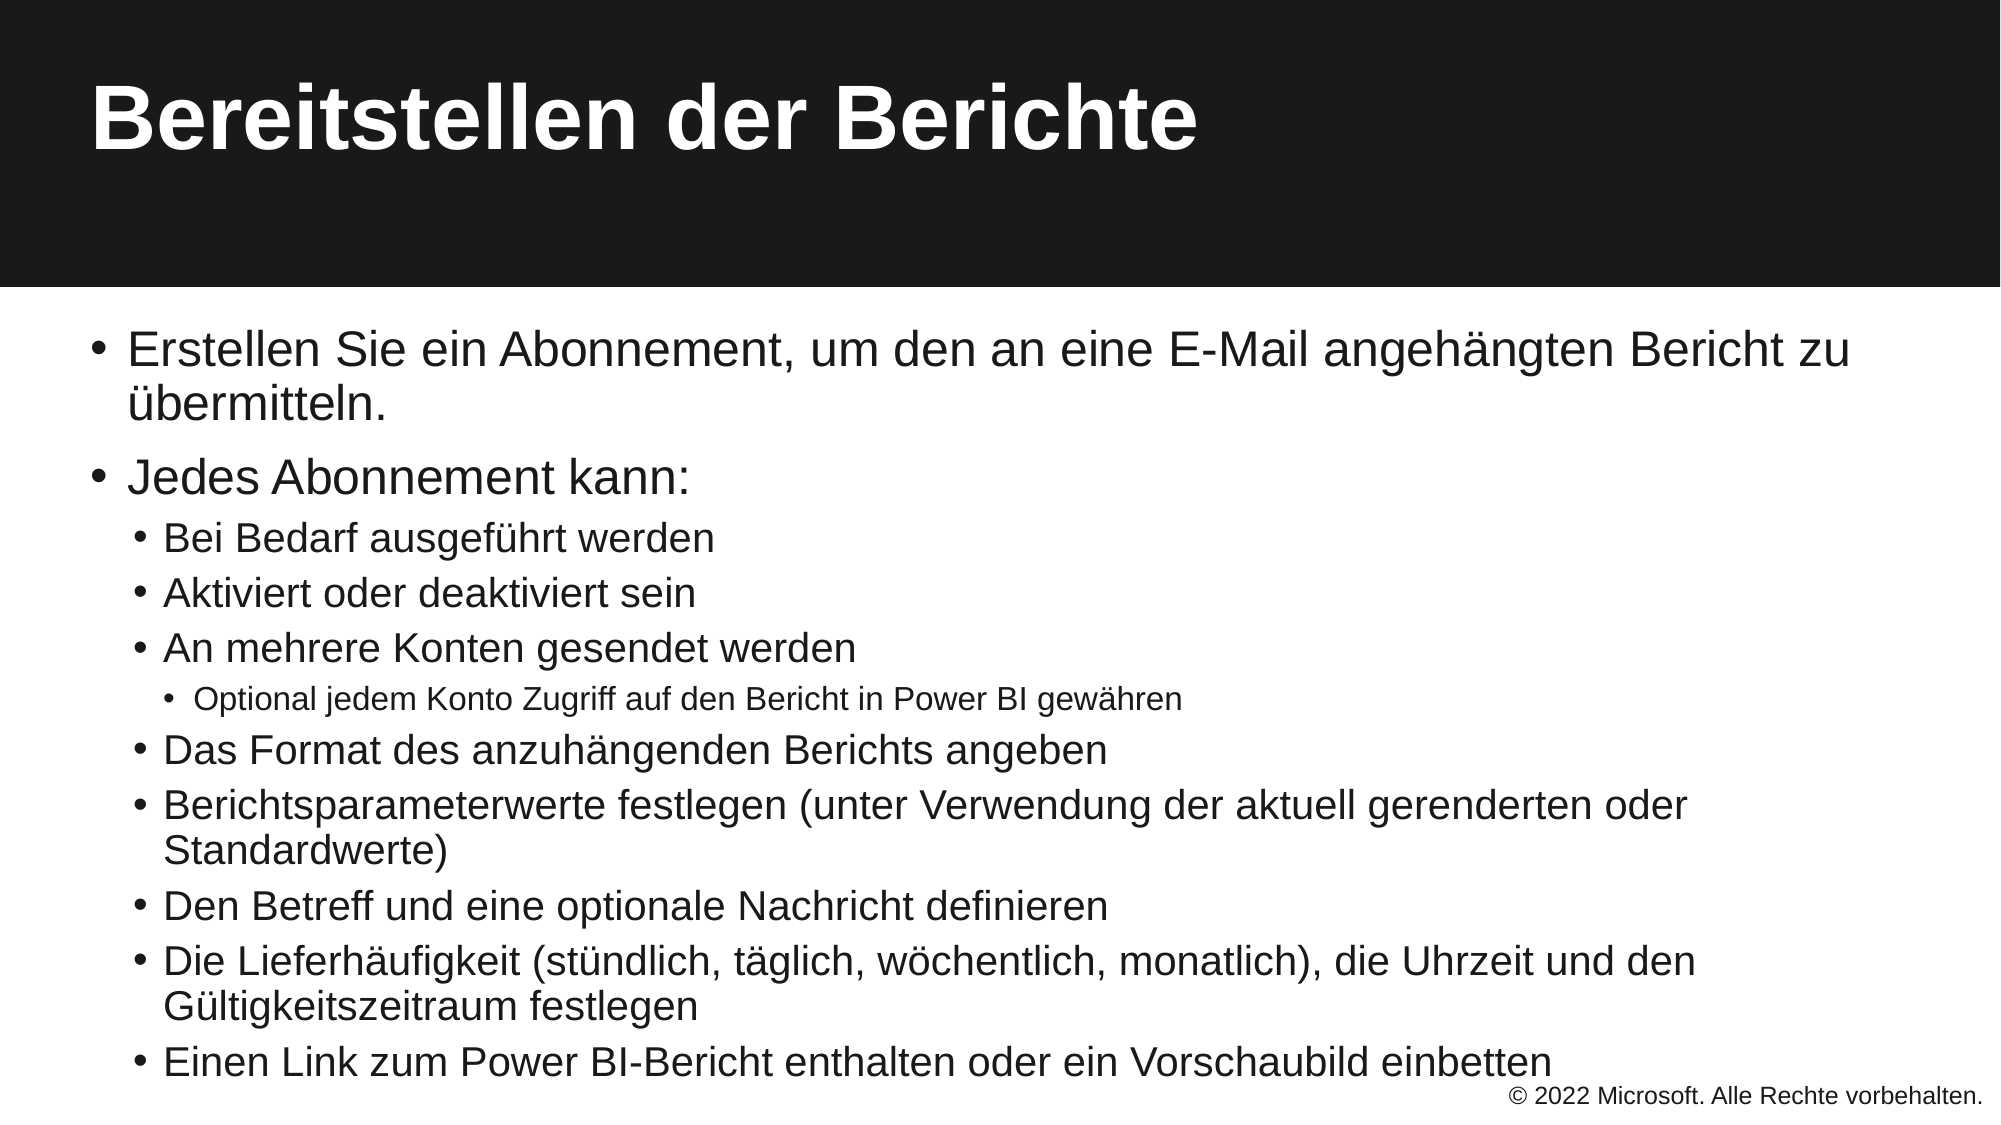

# Bereitstellen der Berichte

Erstellen Sie ein Abonnement, um den an eine E-Mail angehängten Bericht zu übermitteln.
Jedes Abonnement kann:
Bei Bedarf ausgeführt werden
Aktiviert oder deaktiviert sein
An mehrere Konten gesendet werden
Optional jedem Konto Zugriff auf den Bericht in Power BI gewähren
Das Format des anzuhängenden Berichts angeben
Berichtsparameterwerte festlegen (unter Verwendung der aktuell gerenderten oder Standardwerte)
Den Betreff und eine optionale Nachricht definieren
Die Lieferhäufigkeit (stündlich, täglich, wöchentlich, monatlich), die Uhrzeit und den Gültigkeitszeitraum festlegen
Einen Link zum Power BI-Bericht enthalten oder ein Vorschaubild einbetten

© 2022 Microsoft. Alle Rechte vorbehalten.